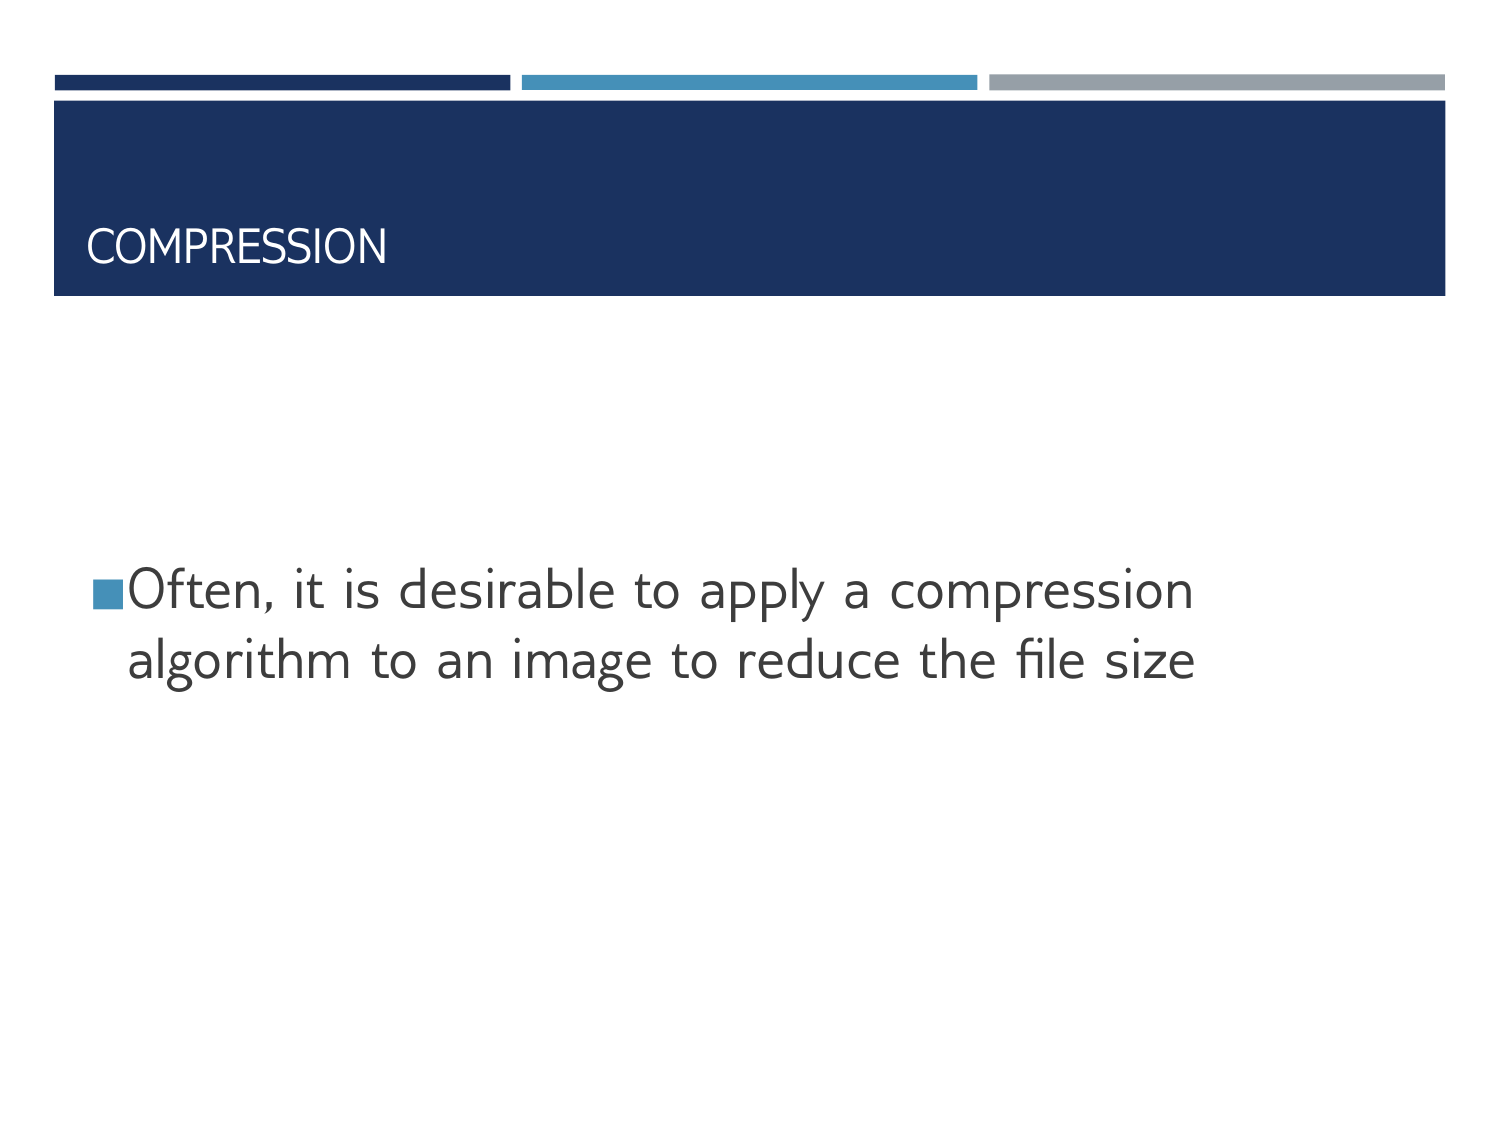

# COMPRESSION
Often, it is desirable to apply a compression algorithm to an image to reduce the file size